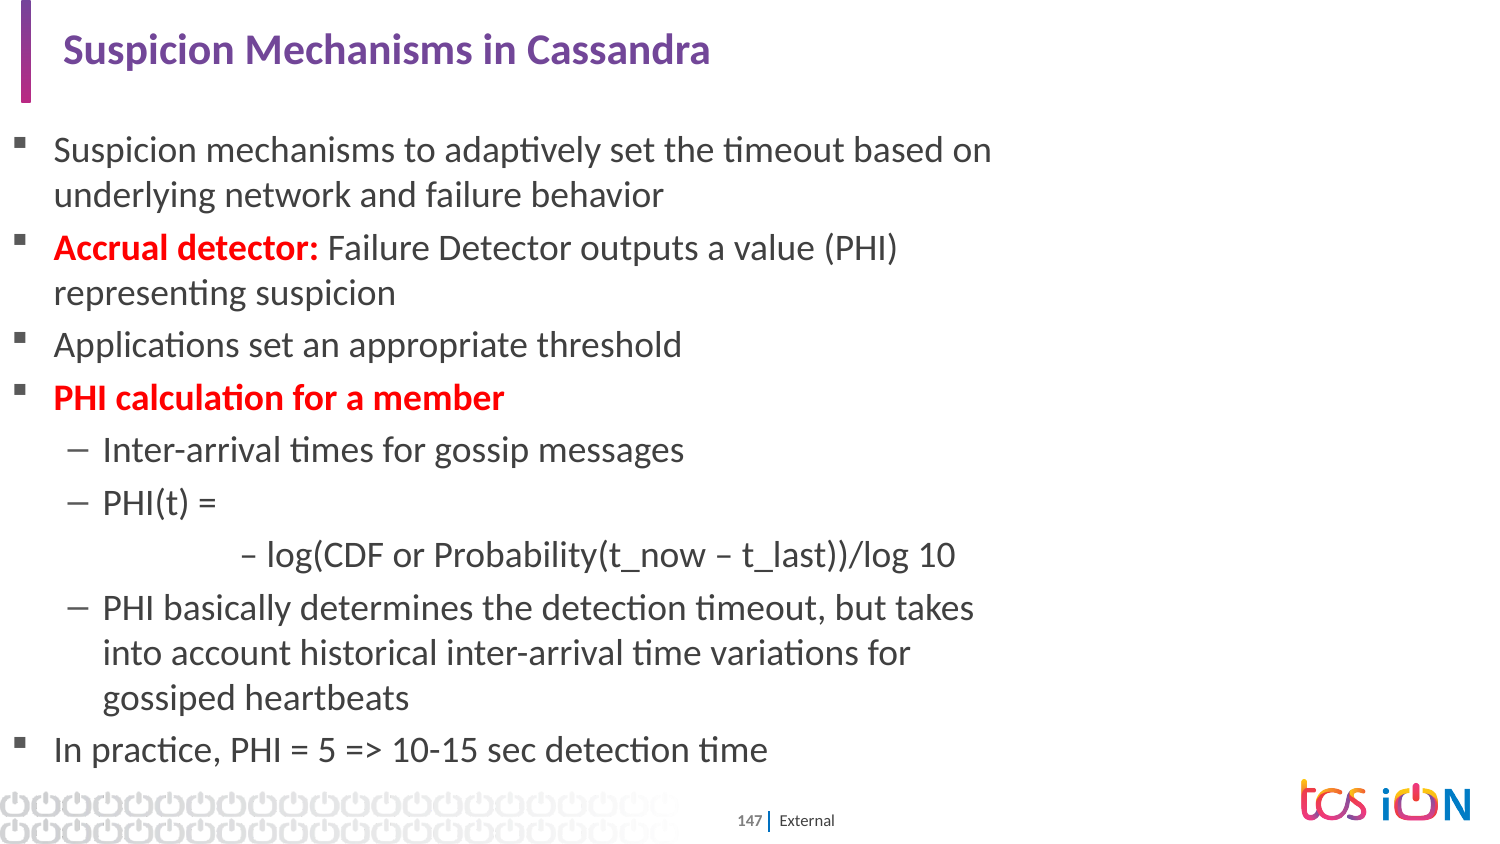

# Suspicion Mechanisms in Cassandra
Suspicion mechanisms to adaptively set the timeout based on underlying network and failure behavior
Accrual detector: Failure Detector outputs a value (PHI) representing suspicion
Applications set an appropriate threshold
PHI calculation for a member
Inter-arrival times for gossip messages
PHI(t) =
	– log(CDF or Probability(t_now – t_last))/log 10
PHI basically determines the detection timeout, but takes into account historical inter-arrival time variations for gossiped heartbeats
In practice, PHI = 5 => 10-15 sec detection time

Design of Apache Cassandra